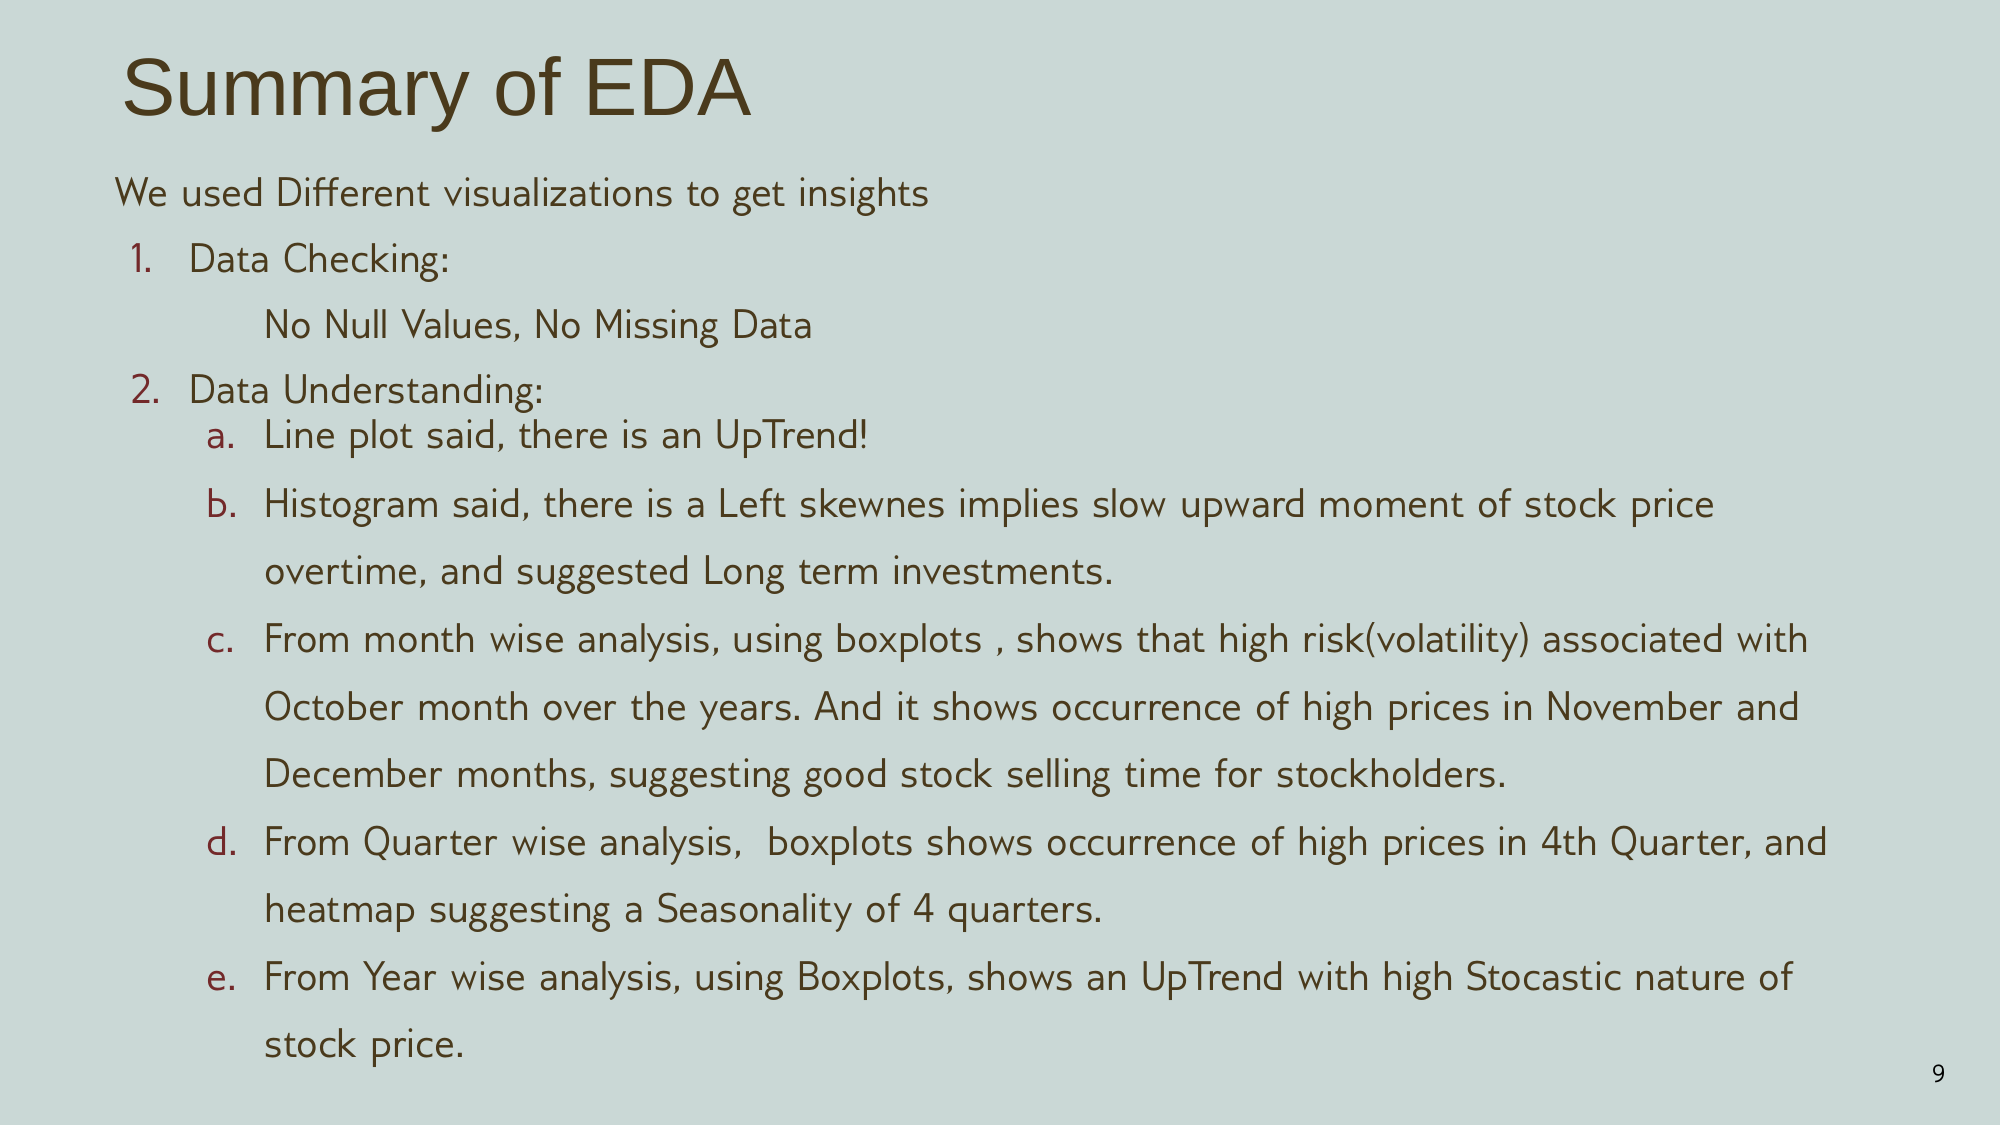

# Summary of EDA
We used Different visualizations to get insights
Data Checking:
No Null Values, No Missing Data
Data Understanding:
Line plot said, there is an UpTrend!
Histogram said, there is a Left skewnes implies slow upward moment of stock price overtime, and suggested Long term investments.
From month wise analysis, using boxplots , shows that high risk(volatility) associated with October month over the years. And it shows occurrence of high prices in November and December months, suggesting good stock selling time for stockholders.
From Quarter wise analysis,  boxplots shows occurrence of high prices in 4th Quarter, and heatmap suggesting a Seasonality of 4 quarters.
From Year wise analysis, using Boxplots, shows an UpTrend with high Stocastic nature of stock price.
9